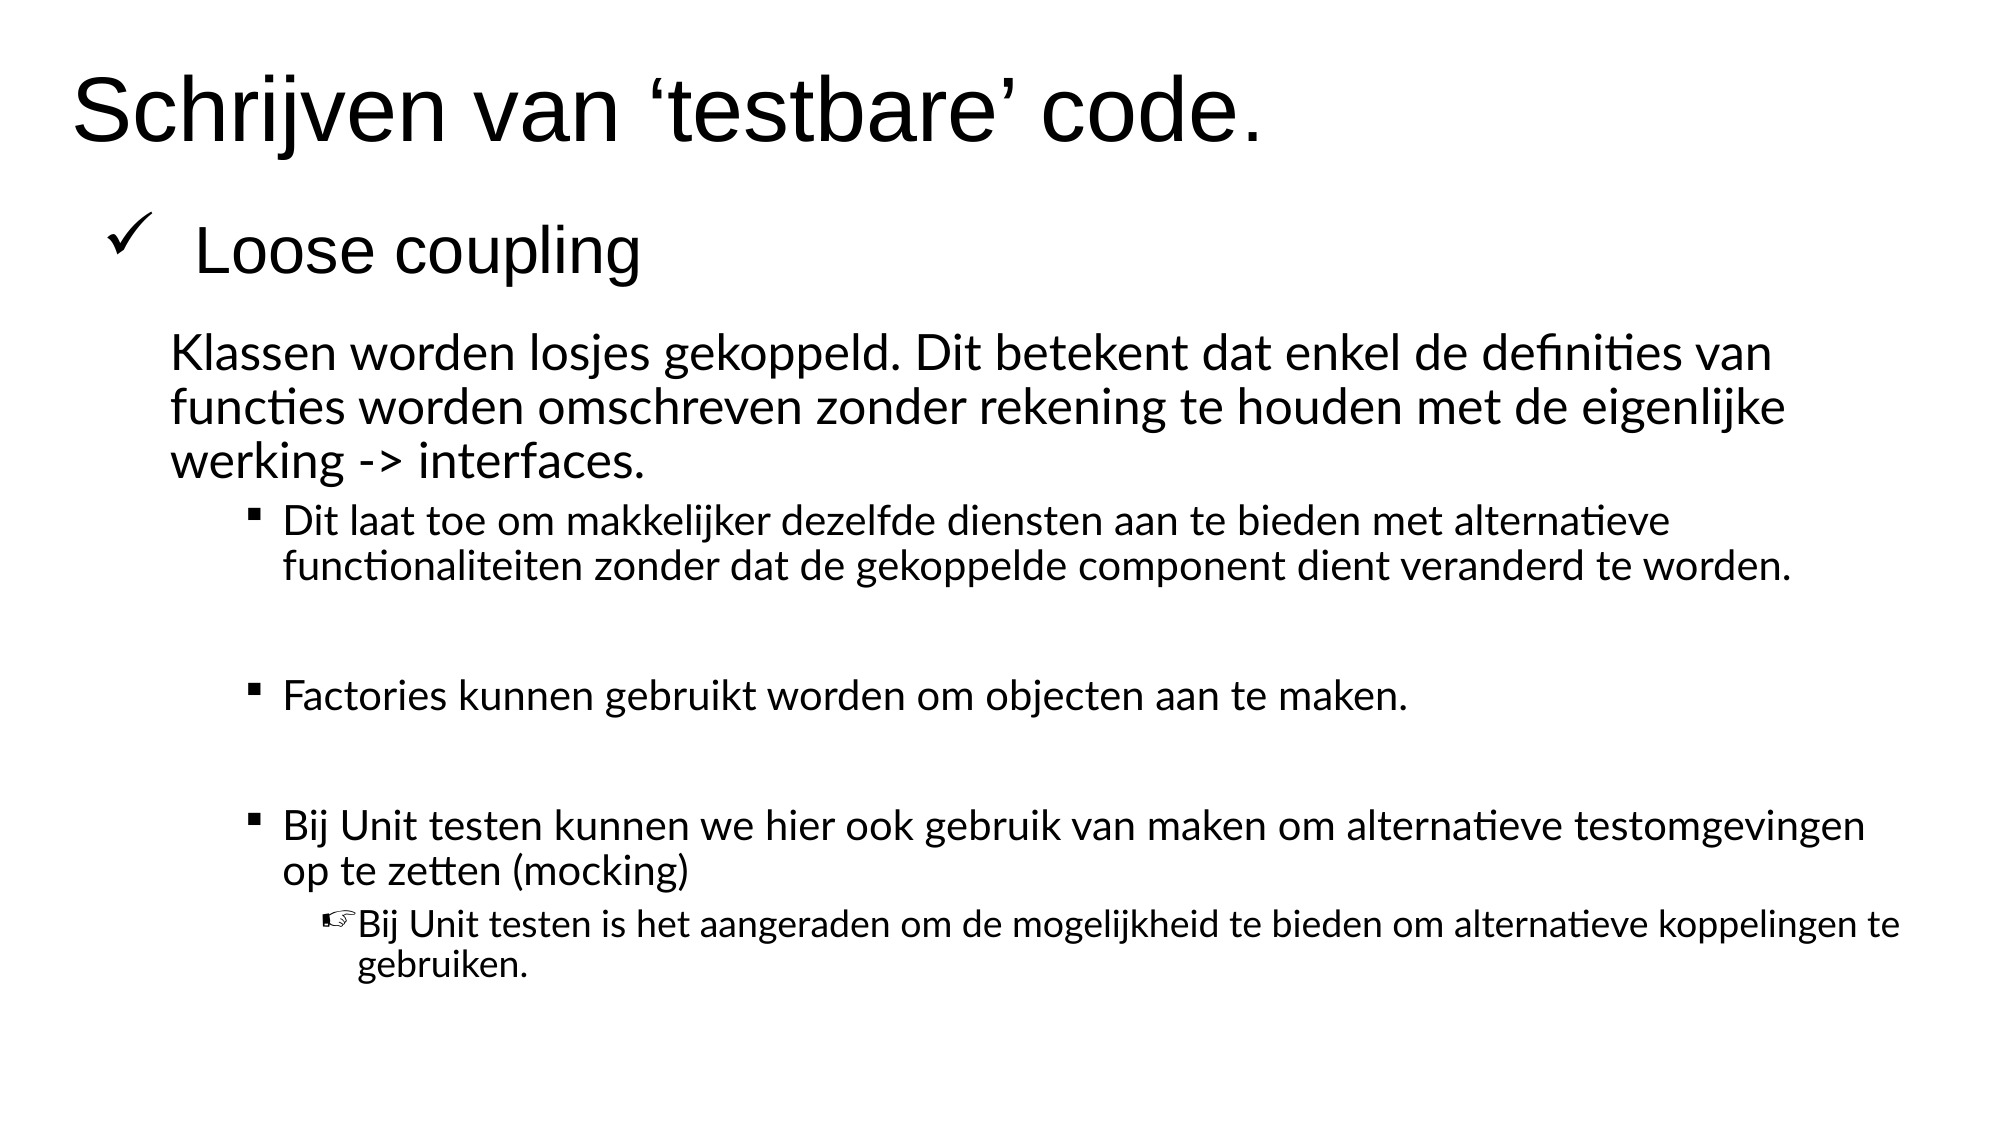

Schrijven van ‘testbare’ code.
# Loose coupling
Klassen worden losjes gekoppeld. Dit betekent dat enkel de definities van functies worden omschreven zonder rekening te houden met de eigenlijke werking -> interfaces.
Dit laat toe om makkelijker dezelfde diensten aan te bieden met alternatieve functionaliteiten zonder dat de gekoppelde component dient veranderd te worden.

Factories kunnen gebruikt worden om objecten aan te maken.

Bij Unit testen kunnen we hier ook gebruik van maken om alternatieve testomgevingen op te zetten (mocking)
Bij Unit testen is het aangeraden om de mogelijkheid te bieden om alternatieve koppelingen te gebruiken.